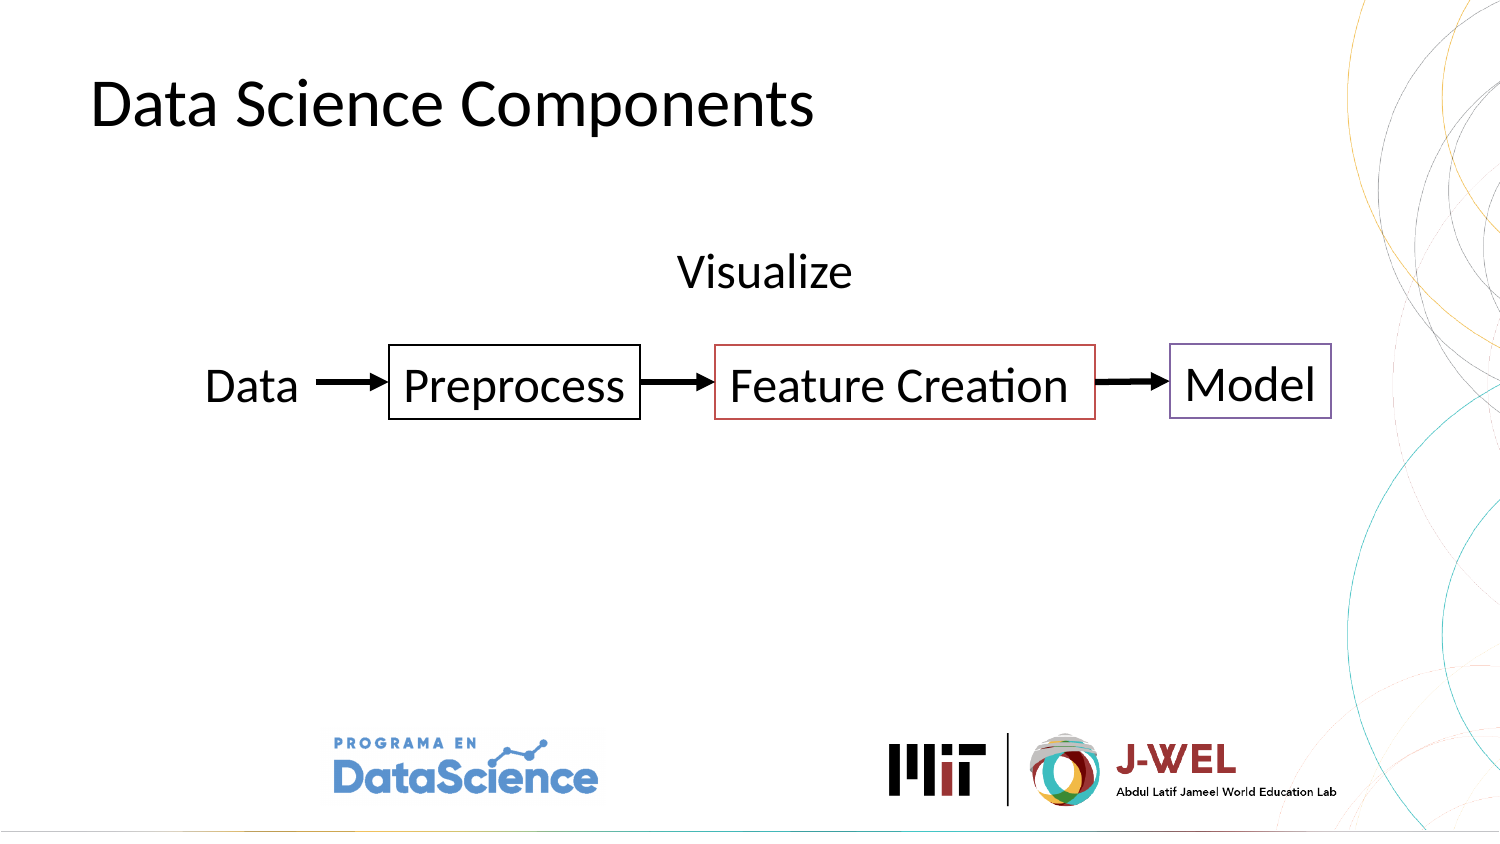

# Data Science Components
Visualize
Model
Data
Preprocess
Feature Creation